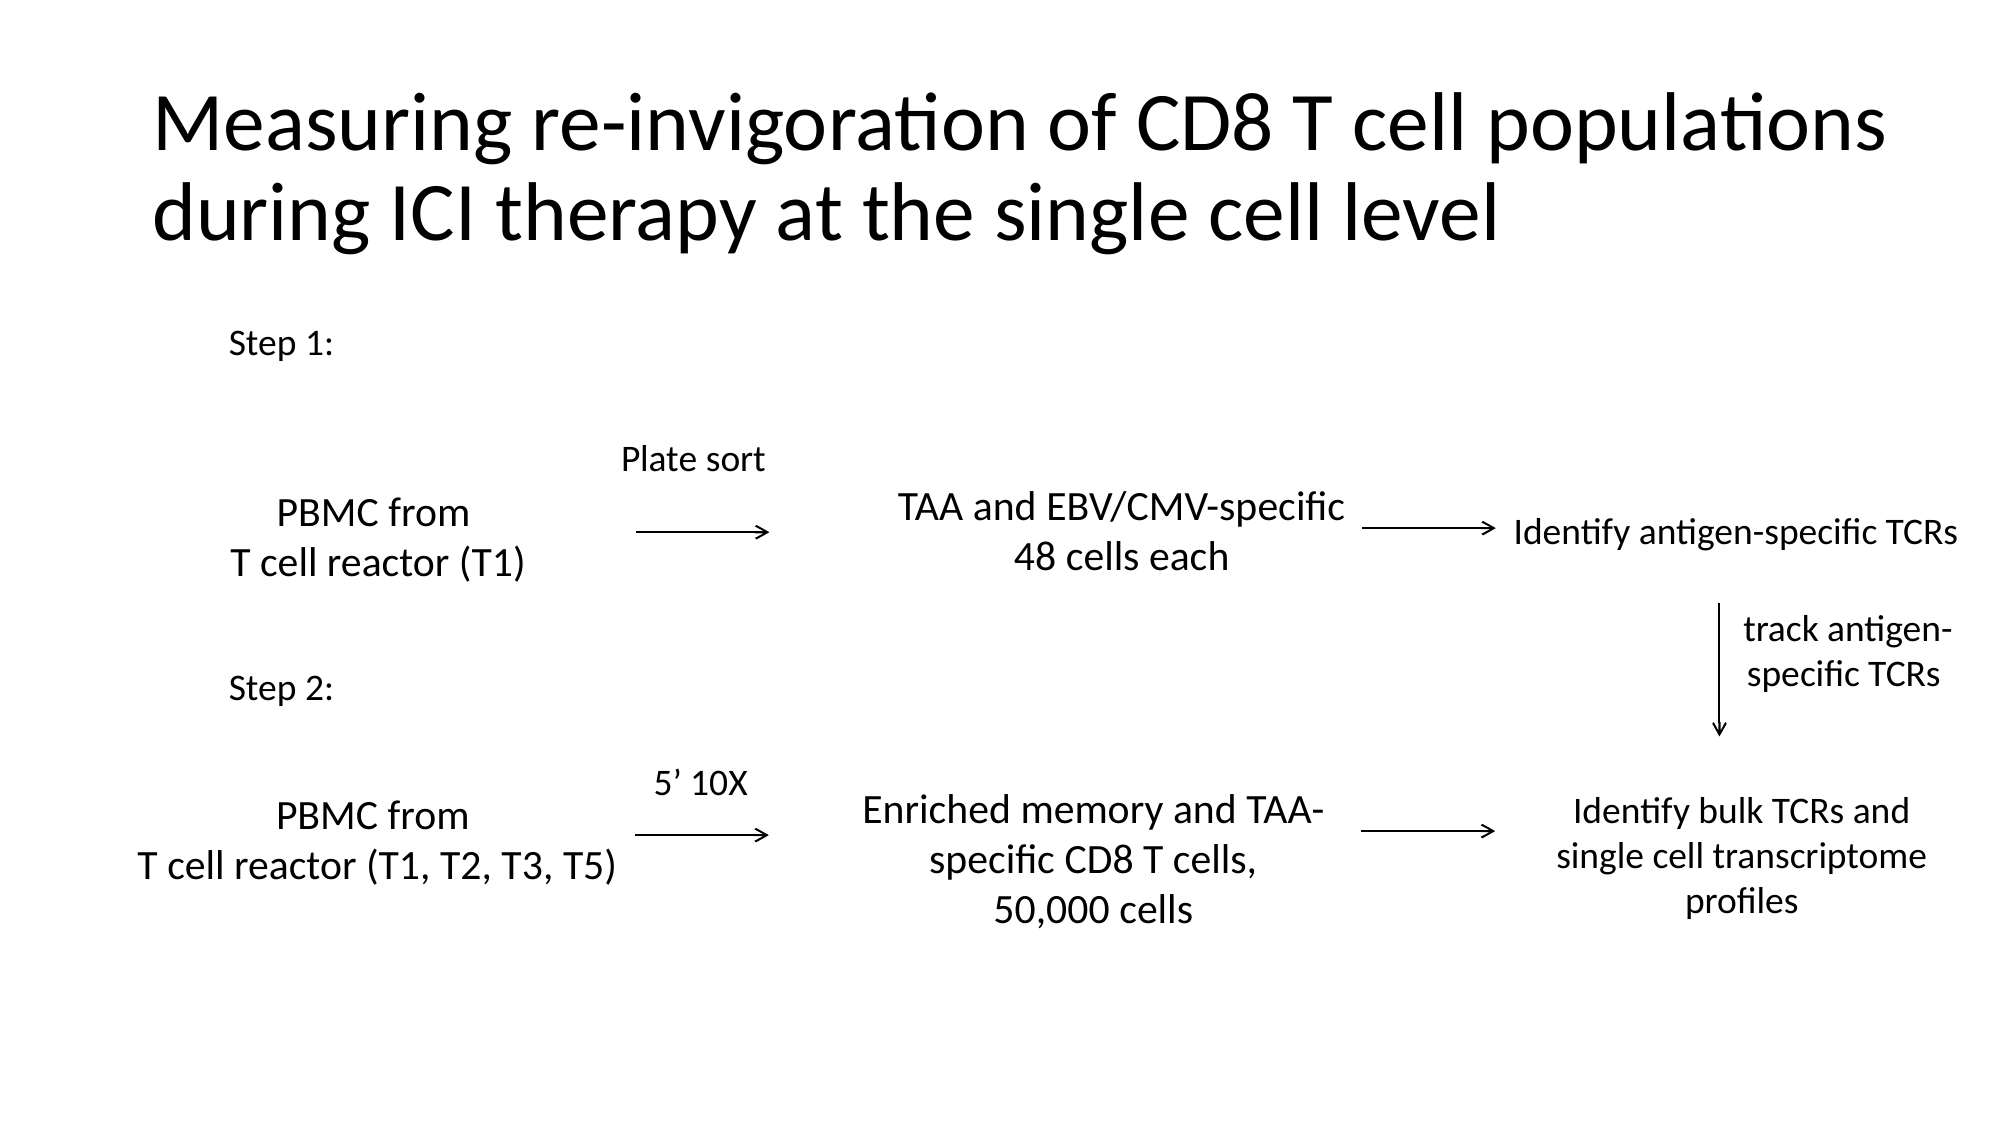

# Measuring re-invigoration of CD8 T cell populations during ICI therapy at the single cell level
Step 1:
Plate sort
TAA and EBV/CMV-specific
48 cells each
PBMC from
T cell reactor (T1)
Identify antigen-specific TCRs
track antigen-specific TCRs
Step 2:
5’ 10X
Enriched memory and TAA-specific CD8 T cells,
50,000 cells
Identify bulk TCRs and single cell transcriptome profiles
PBMC from
T cell reactor (T1, T2, T3, T5)